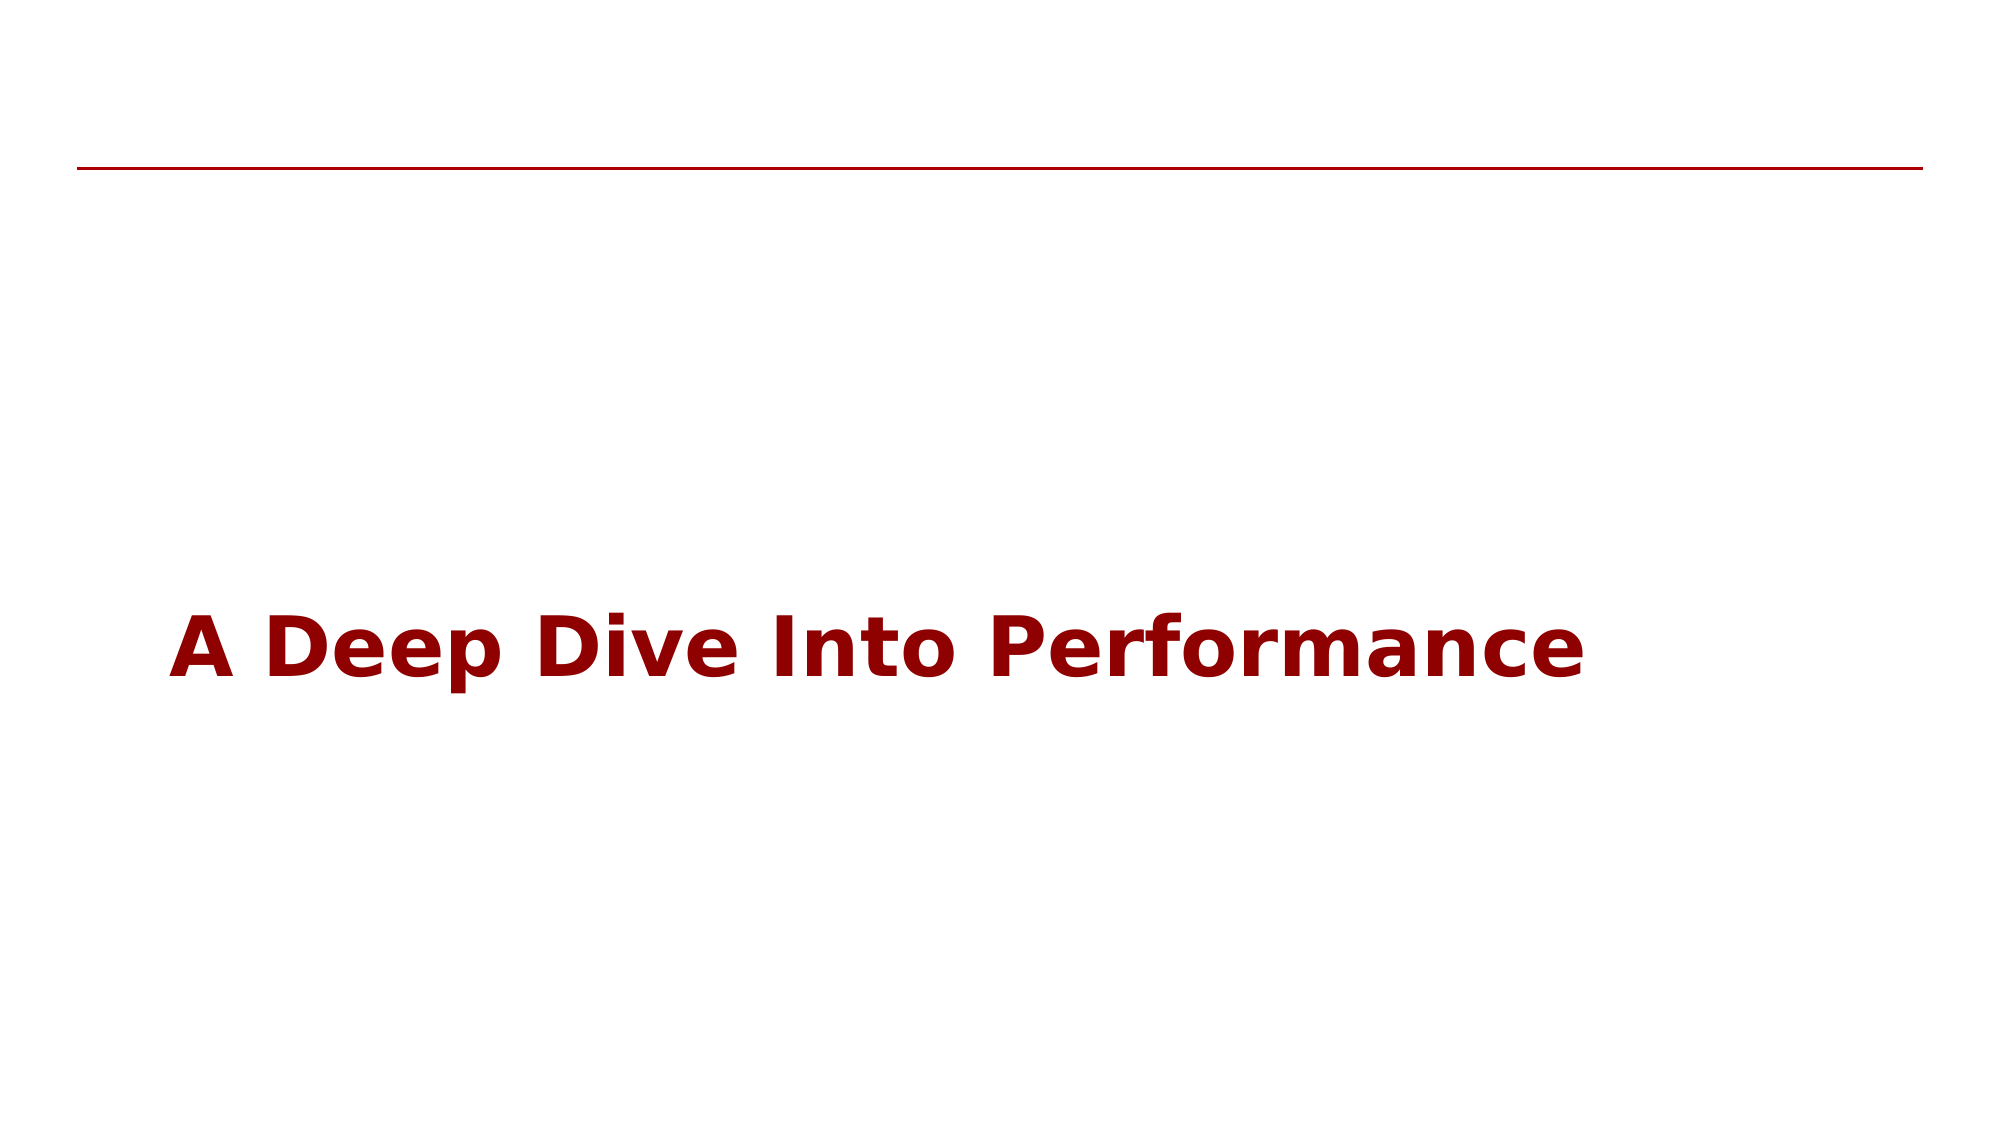

# A Deep Dive Into Performance

40